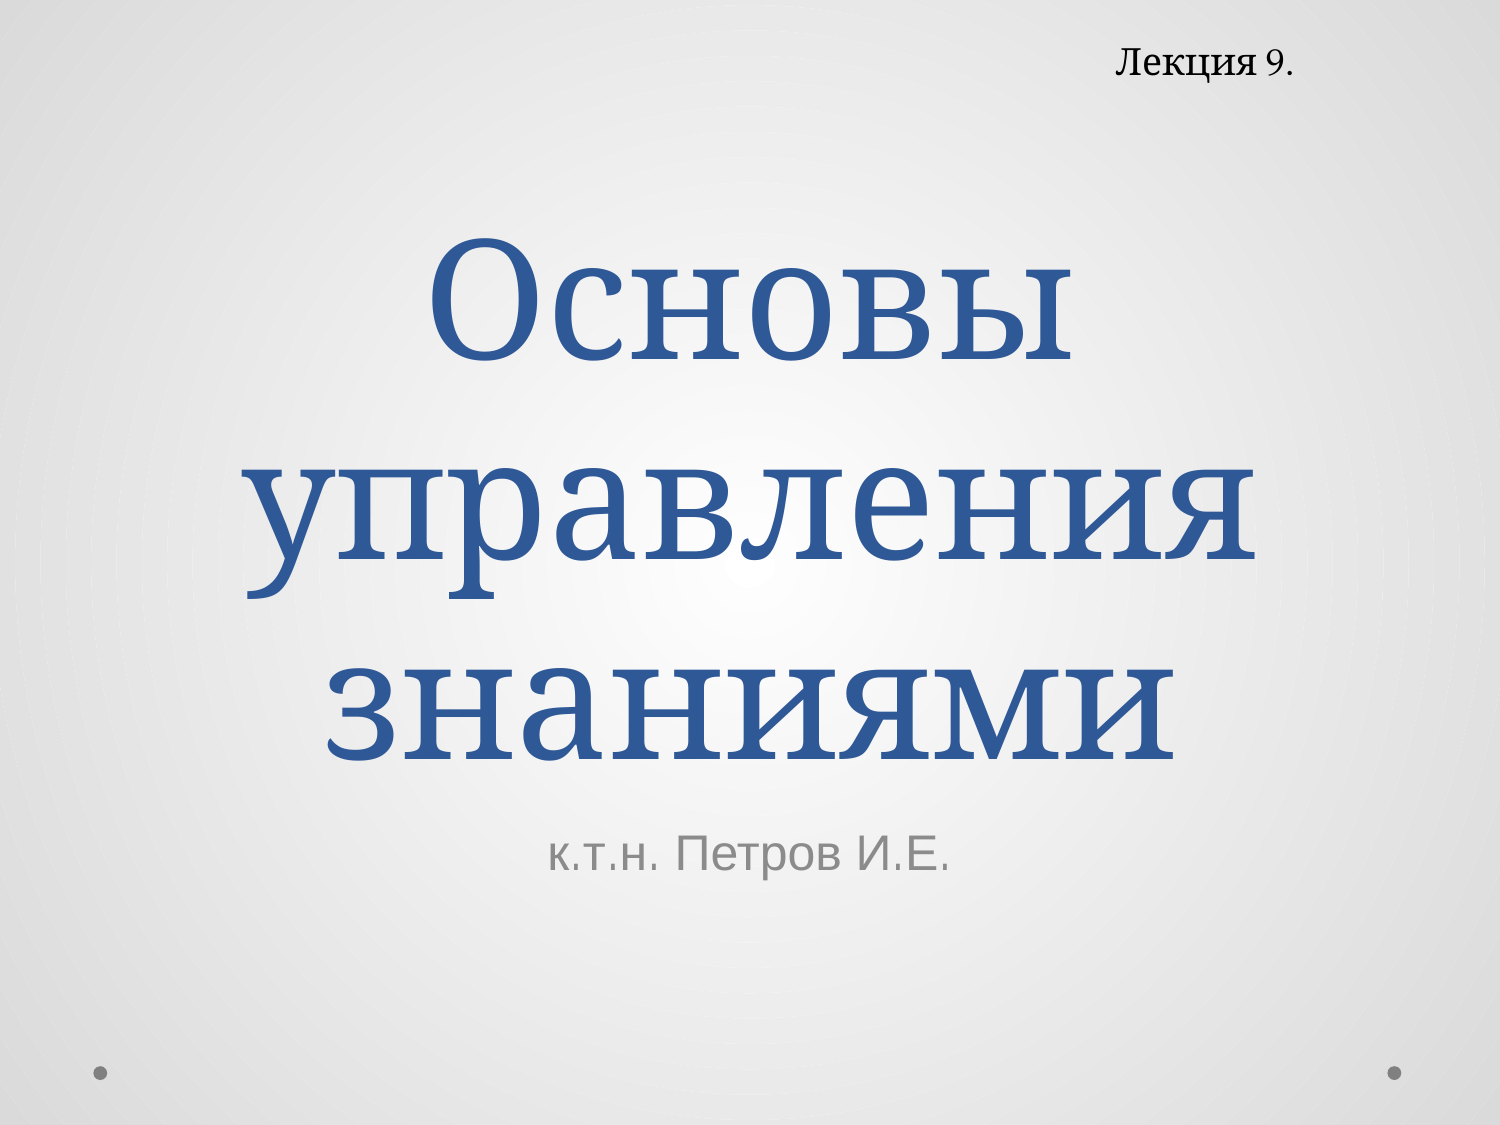

Лекция 9.
# Основы управления знаниями
к.т.н. Петров И.Е.